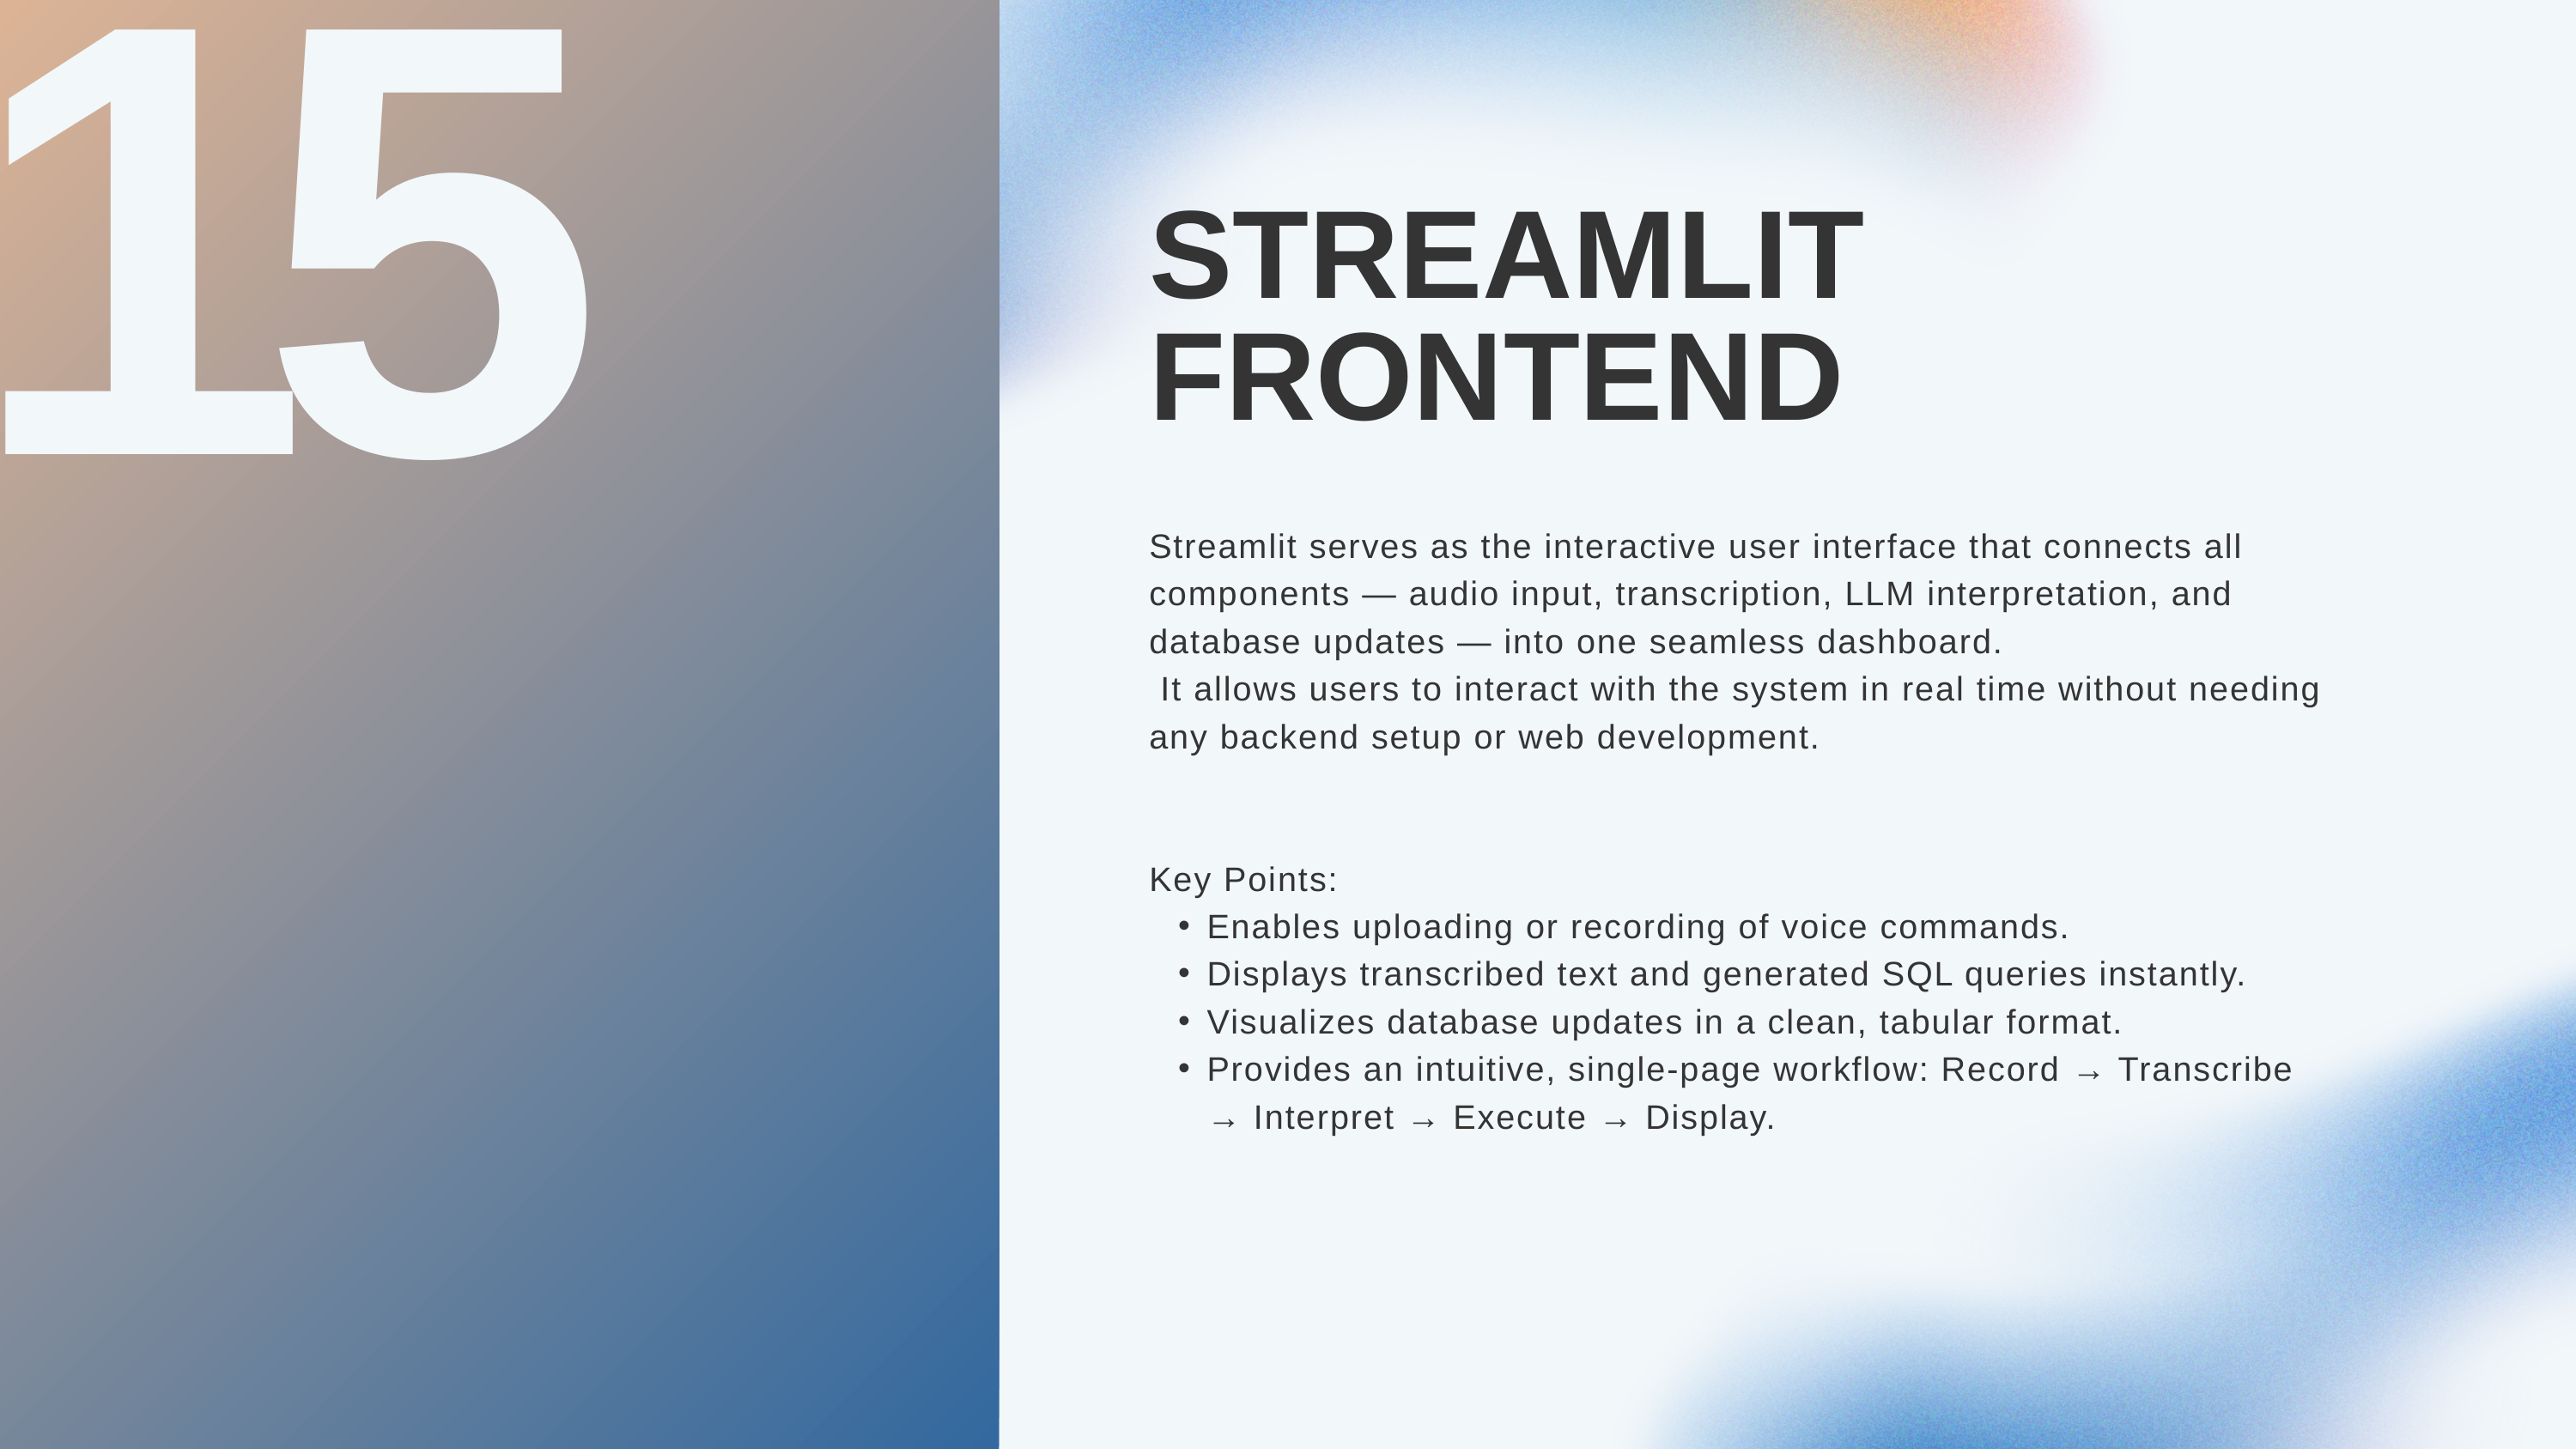

15
STREAMLIT FRONTEND
Streamlit serves as the interactive user interface that connects all components — audio input, transcription, LLM interpretation, and database updates — into one seamless dashboard.
 It allows users to interact with the system in real time without needing any backend setup or web development.

Key Points:
Enables uploading or recording of voice commands.
Displays transcribed text and generated SQL queries instantly.
Visualizes database updates in a clean, tabular format.
Provides an intuitive, single-page workflow: Record → Transcribe → Interpret → Execute → Display.